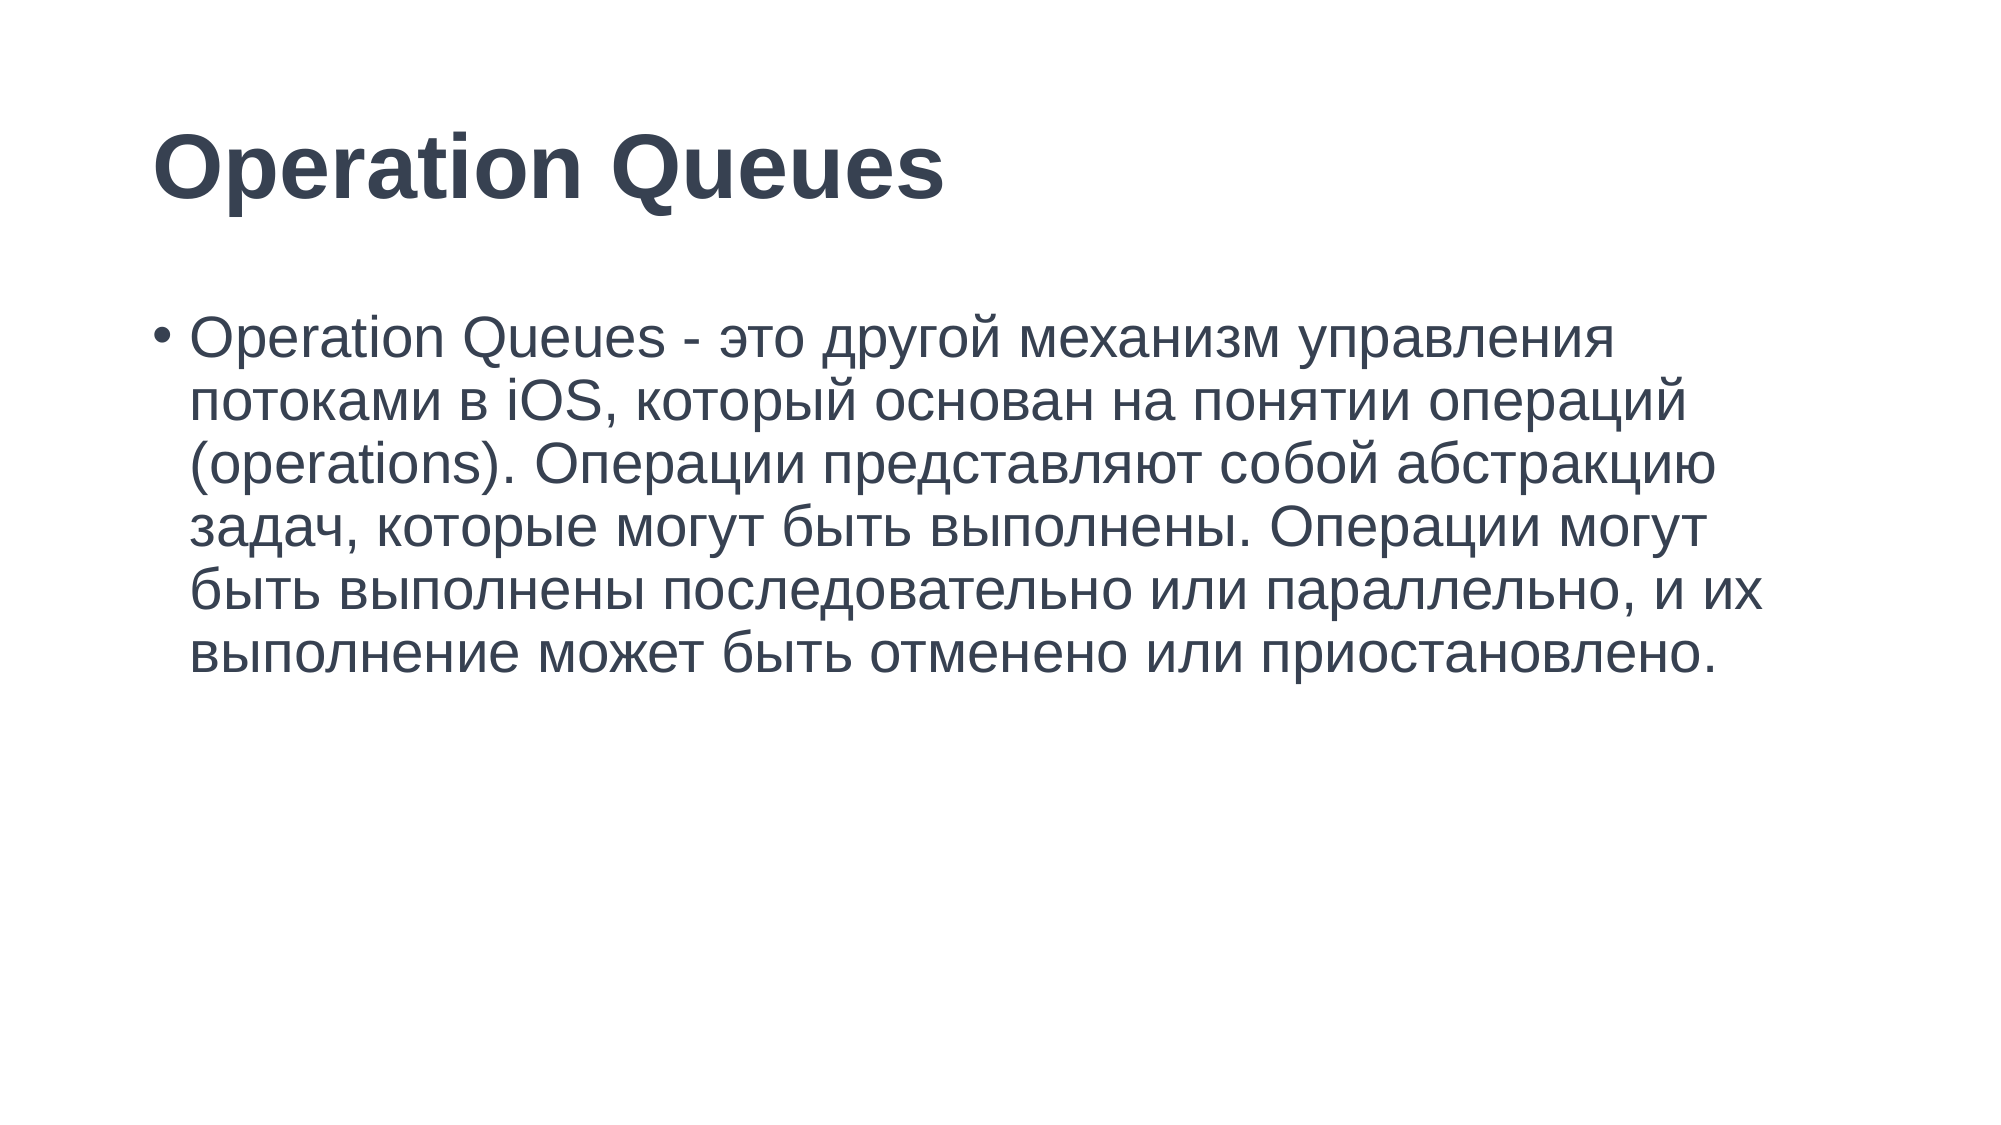

# Operation Queues
Operation Queues - это другой механизм управления потоками в iOS, который основан на понятии операций (operations). Операции представляют собой абстракцию задач, которые могут быть выполнены. Операции могут быть выполнены последовательно или параллельно, и их выполнение может быть отменено или приостановлено.